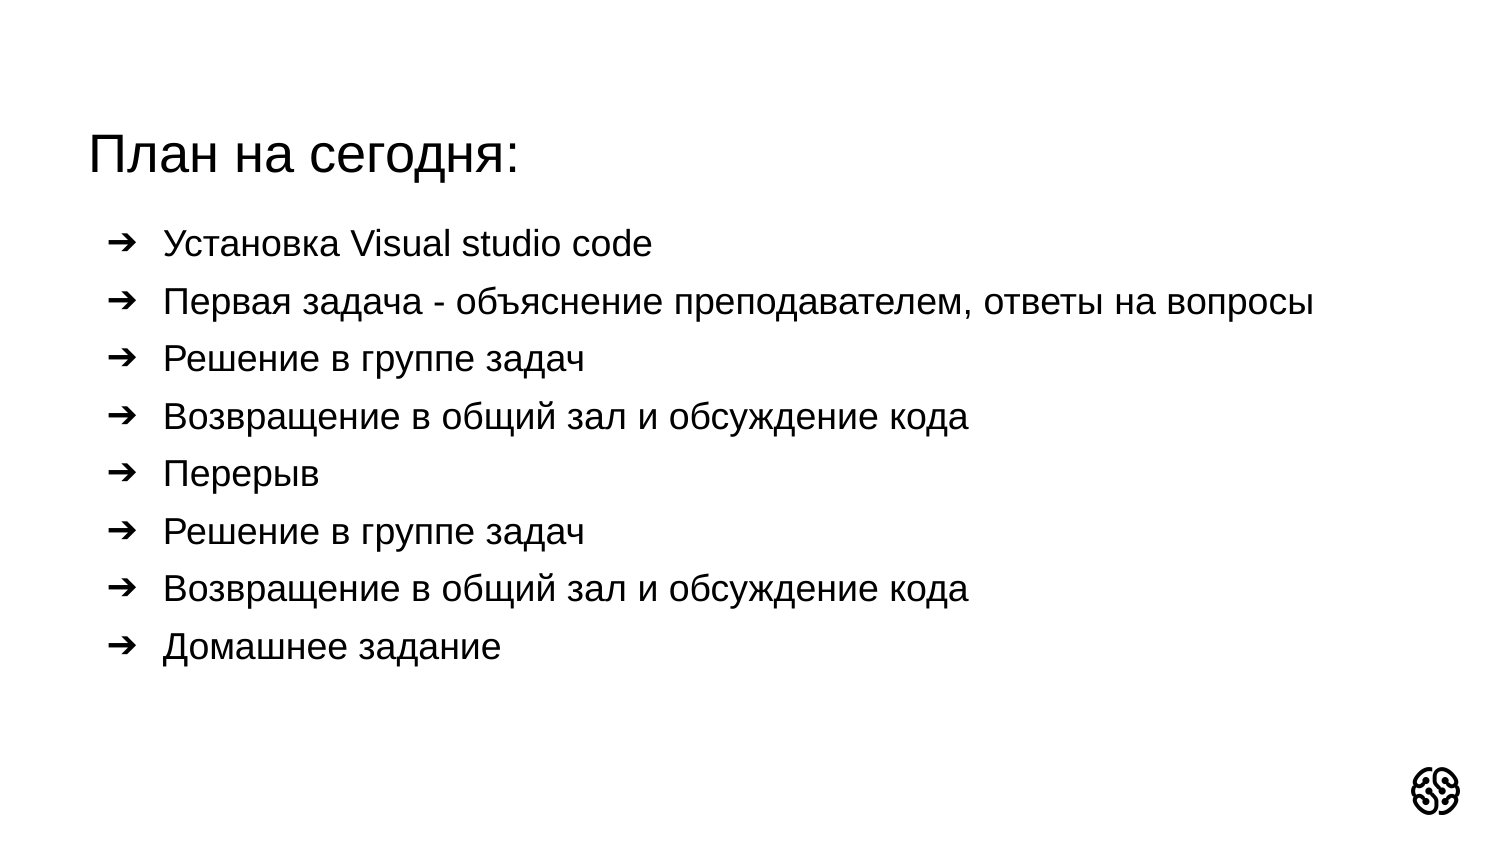

# План на сегодня:
Установка Visual studio code
Первая задача - объяснение преподавателем, ответы на вопросы
Решение в группе задач
Возвращение в общий зал и обсуждение кода
Перерыв
Решение в группе задач
Возвращение в общий зал и обсуждение кода
Домашнее задание